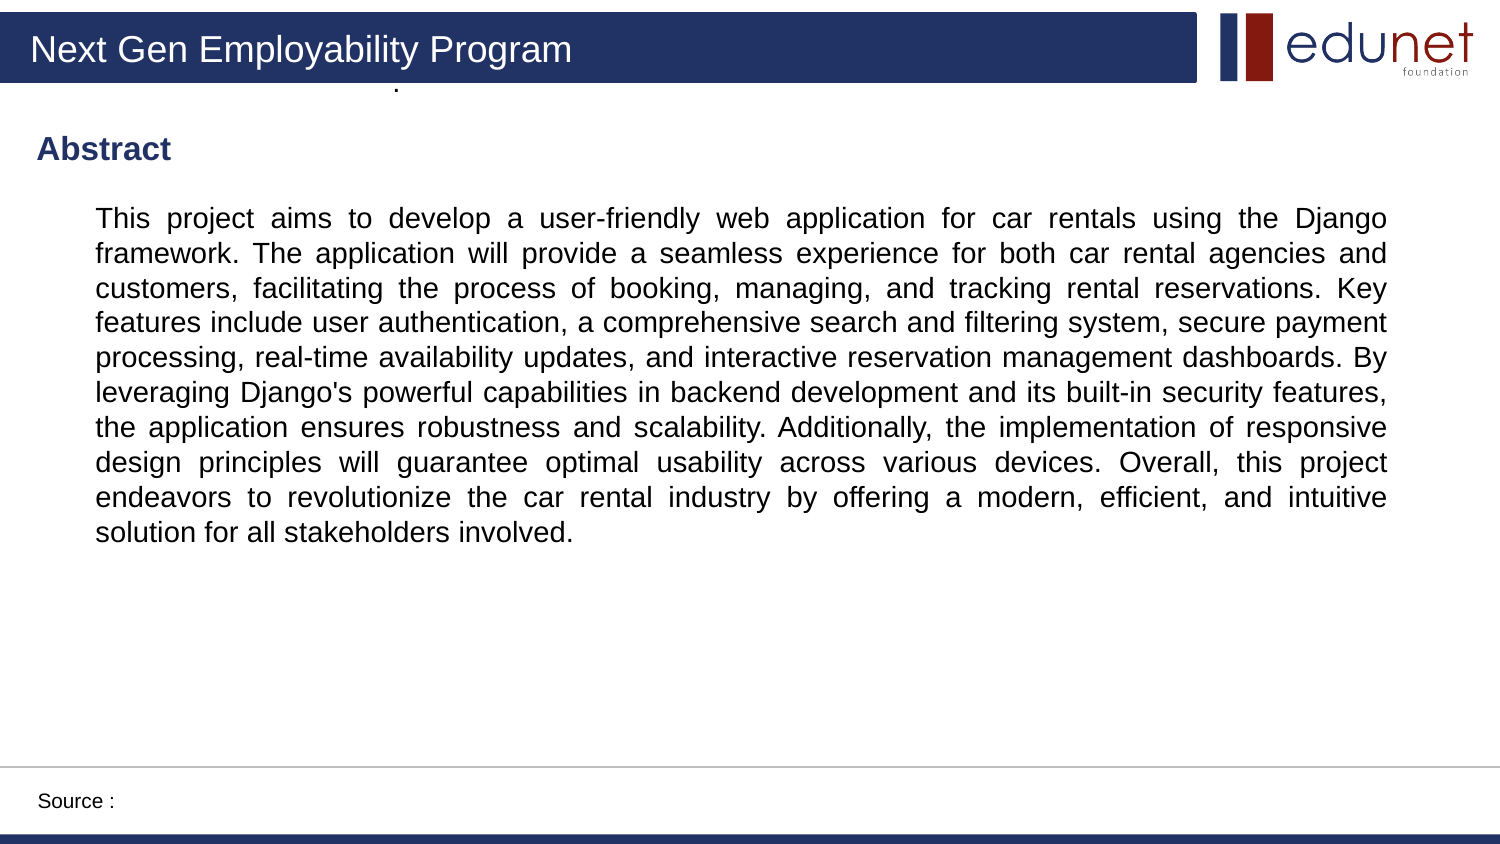

.
Abstract
This project aims to develop a user-friendly web application for car rentals using the Django framework. The application will provide a seamless experience for both car rental agencies and customers, facilitating the process of booking, managing, and tracking rental reservations. Key features include user authentication, a comprehensive search and filtering system, secure payment processing, real-time availability updates, and interactive reservation management dashboards. By leveraging Django's powerful capabilities in backend development and its built-in security features, the application ensures robustness and scalability. Additionally, the implementation of responsive design principles will guarantee optimal usability across various devices. Overall, this project endeavors to revolutionize the car rental industry by offering a modern, efficient, and intuitive solution for all stakeholders involved.
Source :